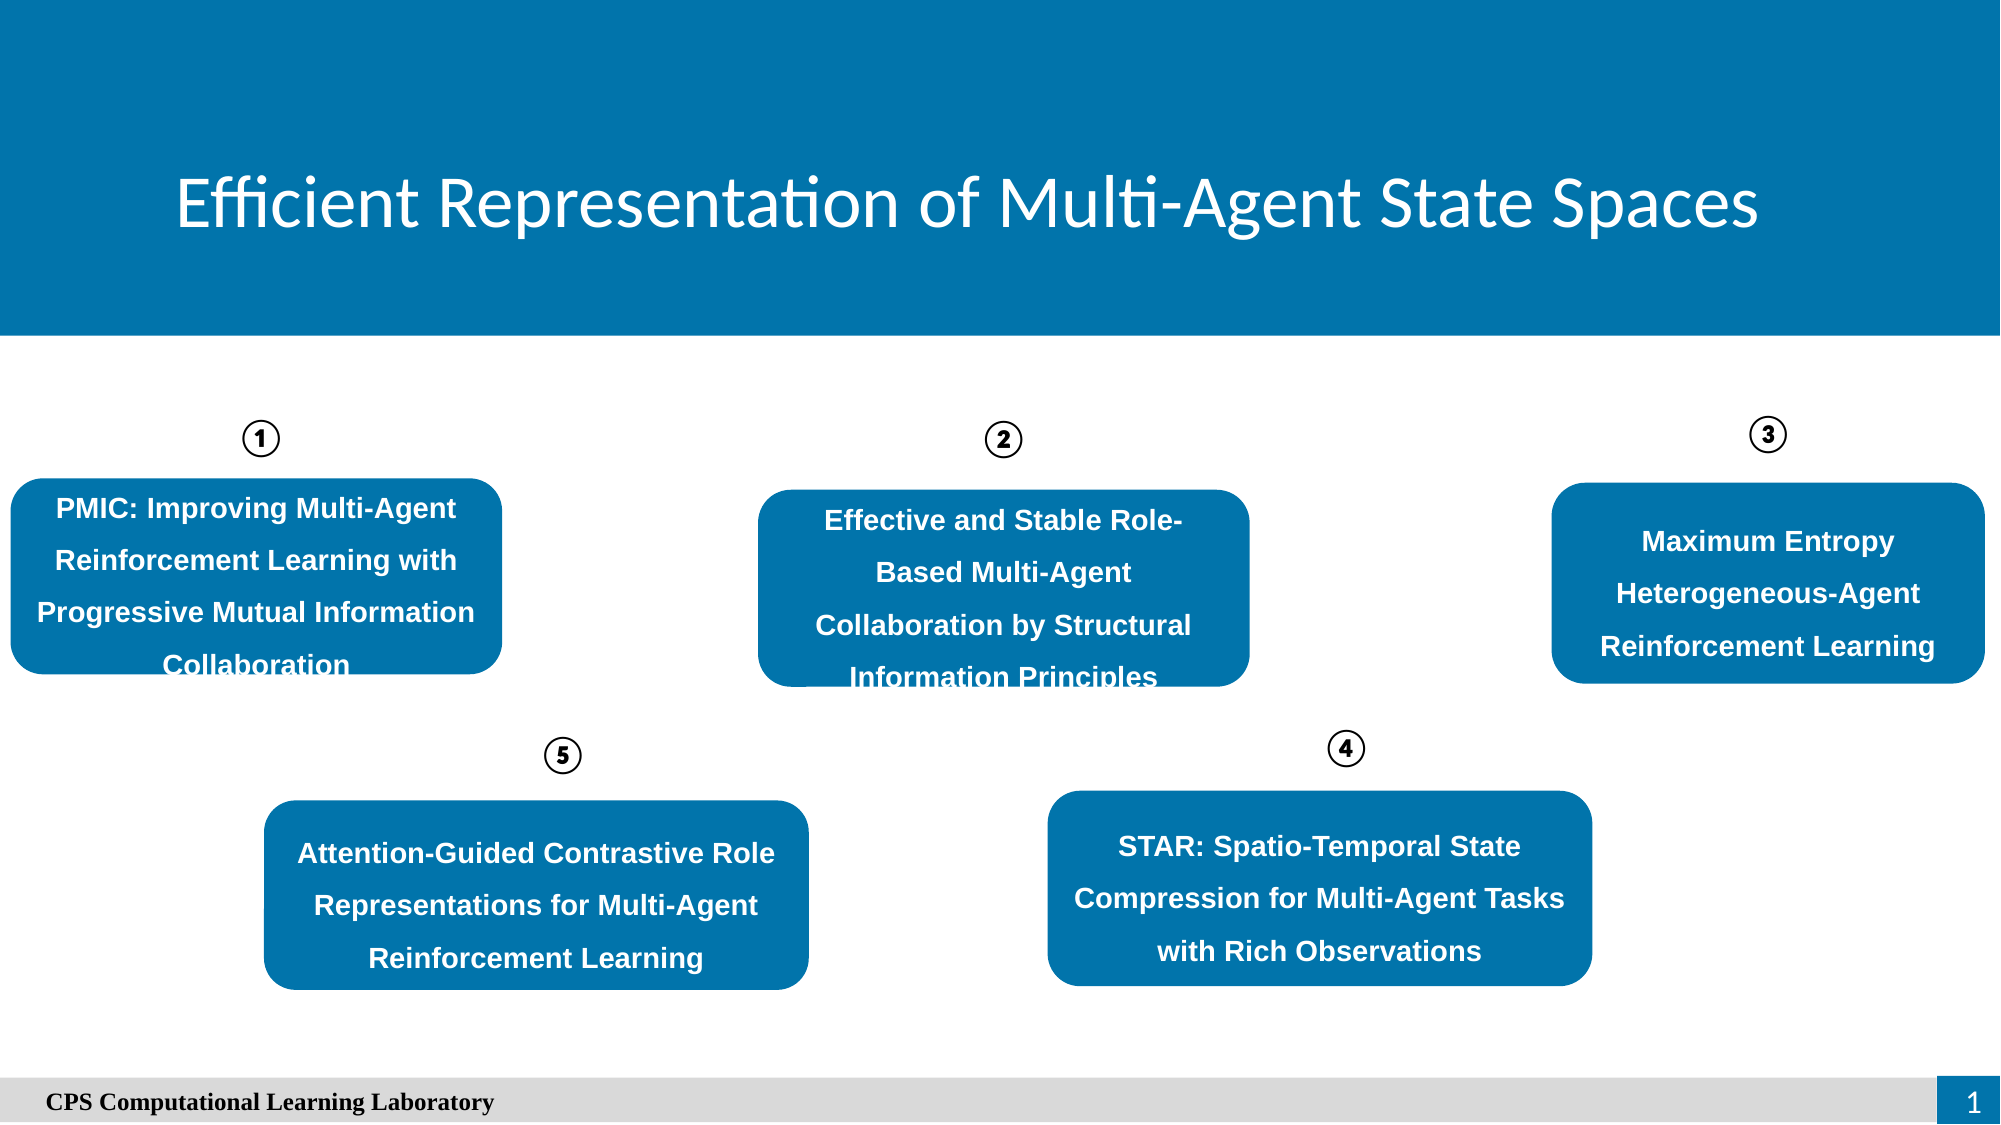

Efficient Representation of Multi-Agent State Spaces
③
①
②
PMIC: Improving Multi-Agent Reinforcement Learning with Progressive Mutual Information Collaboration
Maximum Entropy Heterogeneous-Agent Reinforcement Learning
Effective and Stable Role-Based Multi-Agent Collaboration by Structural Information Principles
④
⑤
STAR: Spatio-Temporal State Compression for Multi-Agent Tasks with Rich Observations
Attention-Guided Contrastive Role Representations for Multi-Agent Reinforcement Learning
1
　CPS Computational Learning Laboratory